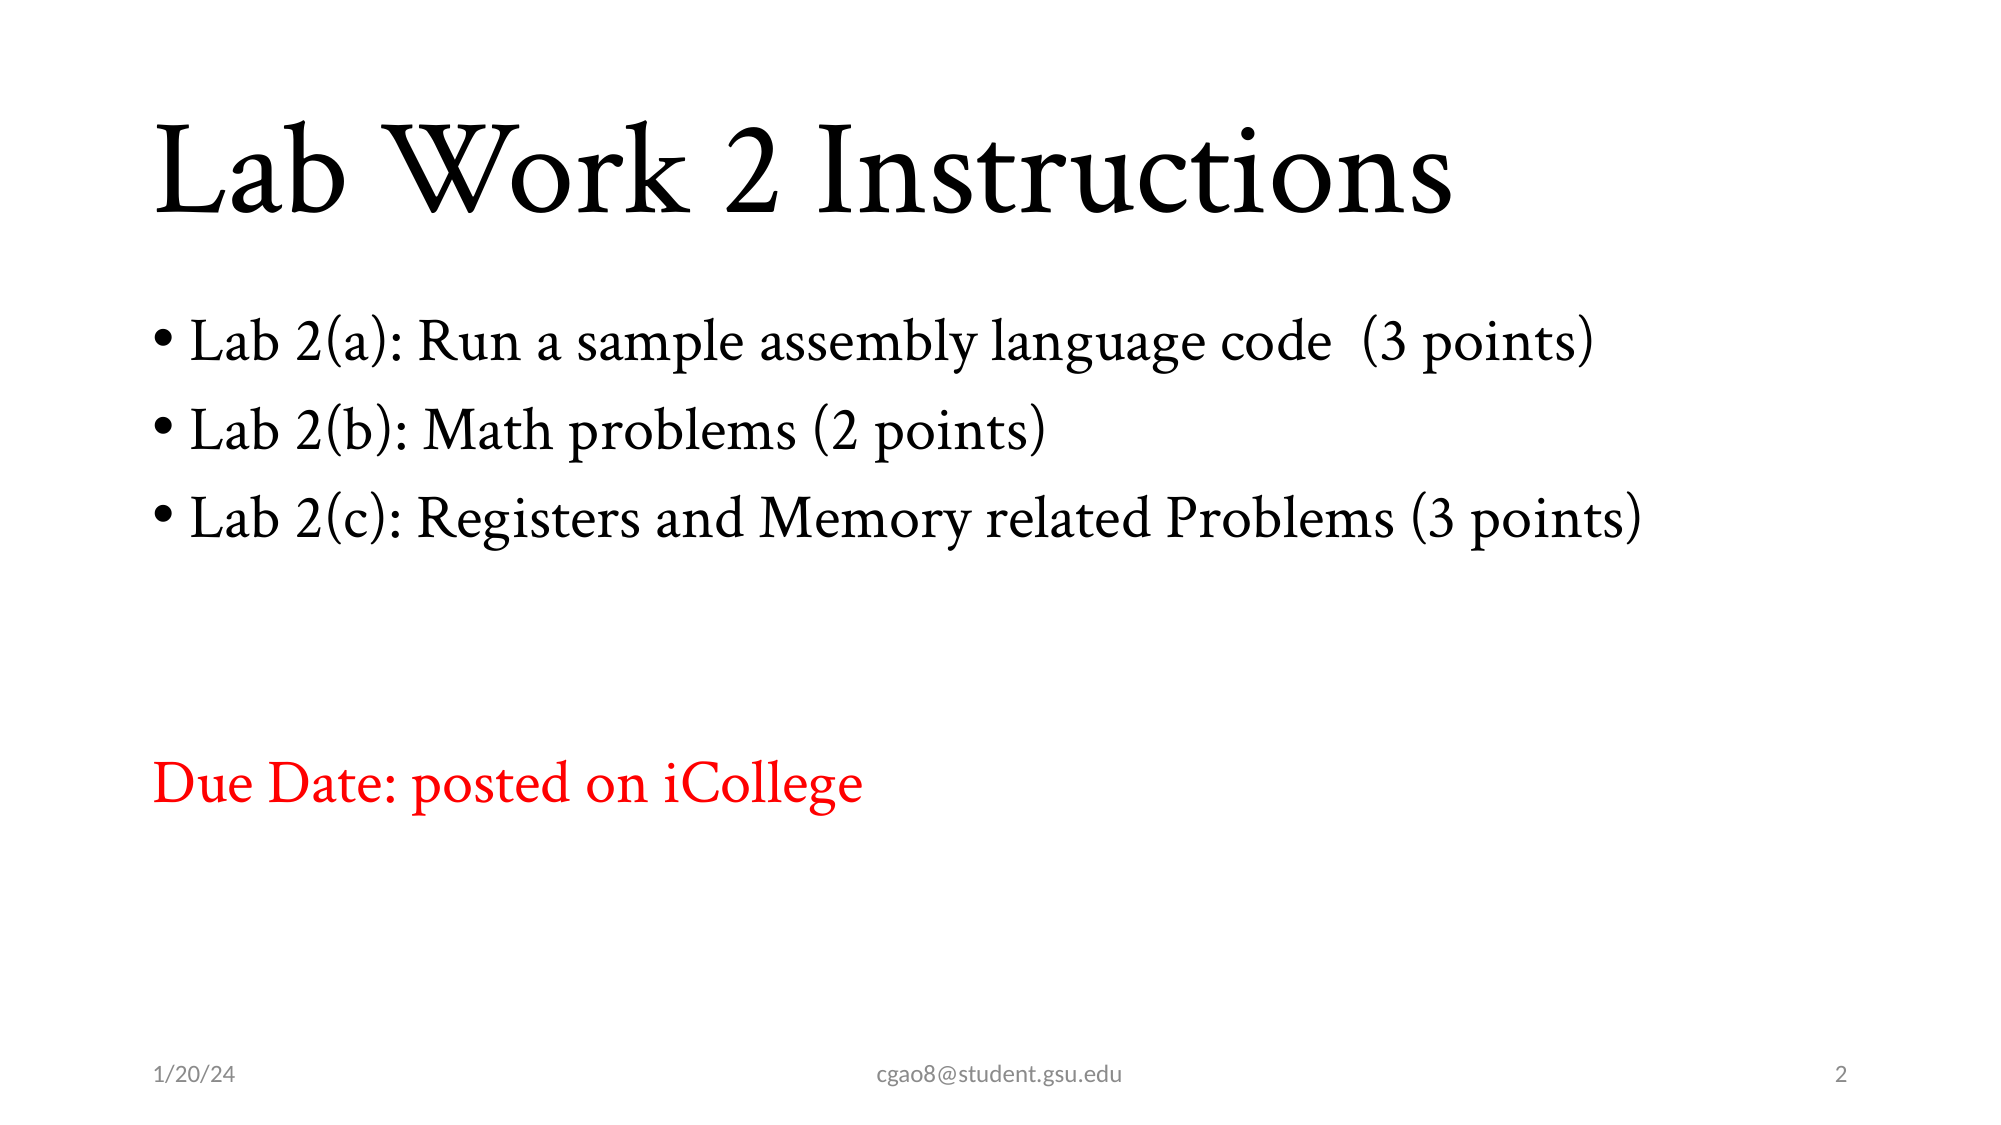

# Lab Work 2 Instructions
Lab 2(a): Run a sample assembly language code  (3 points)
Lab 2(b): Math problems (2 points)
Lab 2(c): Registers and Memory related Problems (3 points)

Due Date: posted on iCollege

1/20/24
cgao8@student.gsu.edu
2